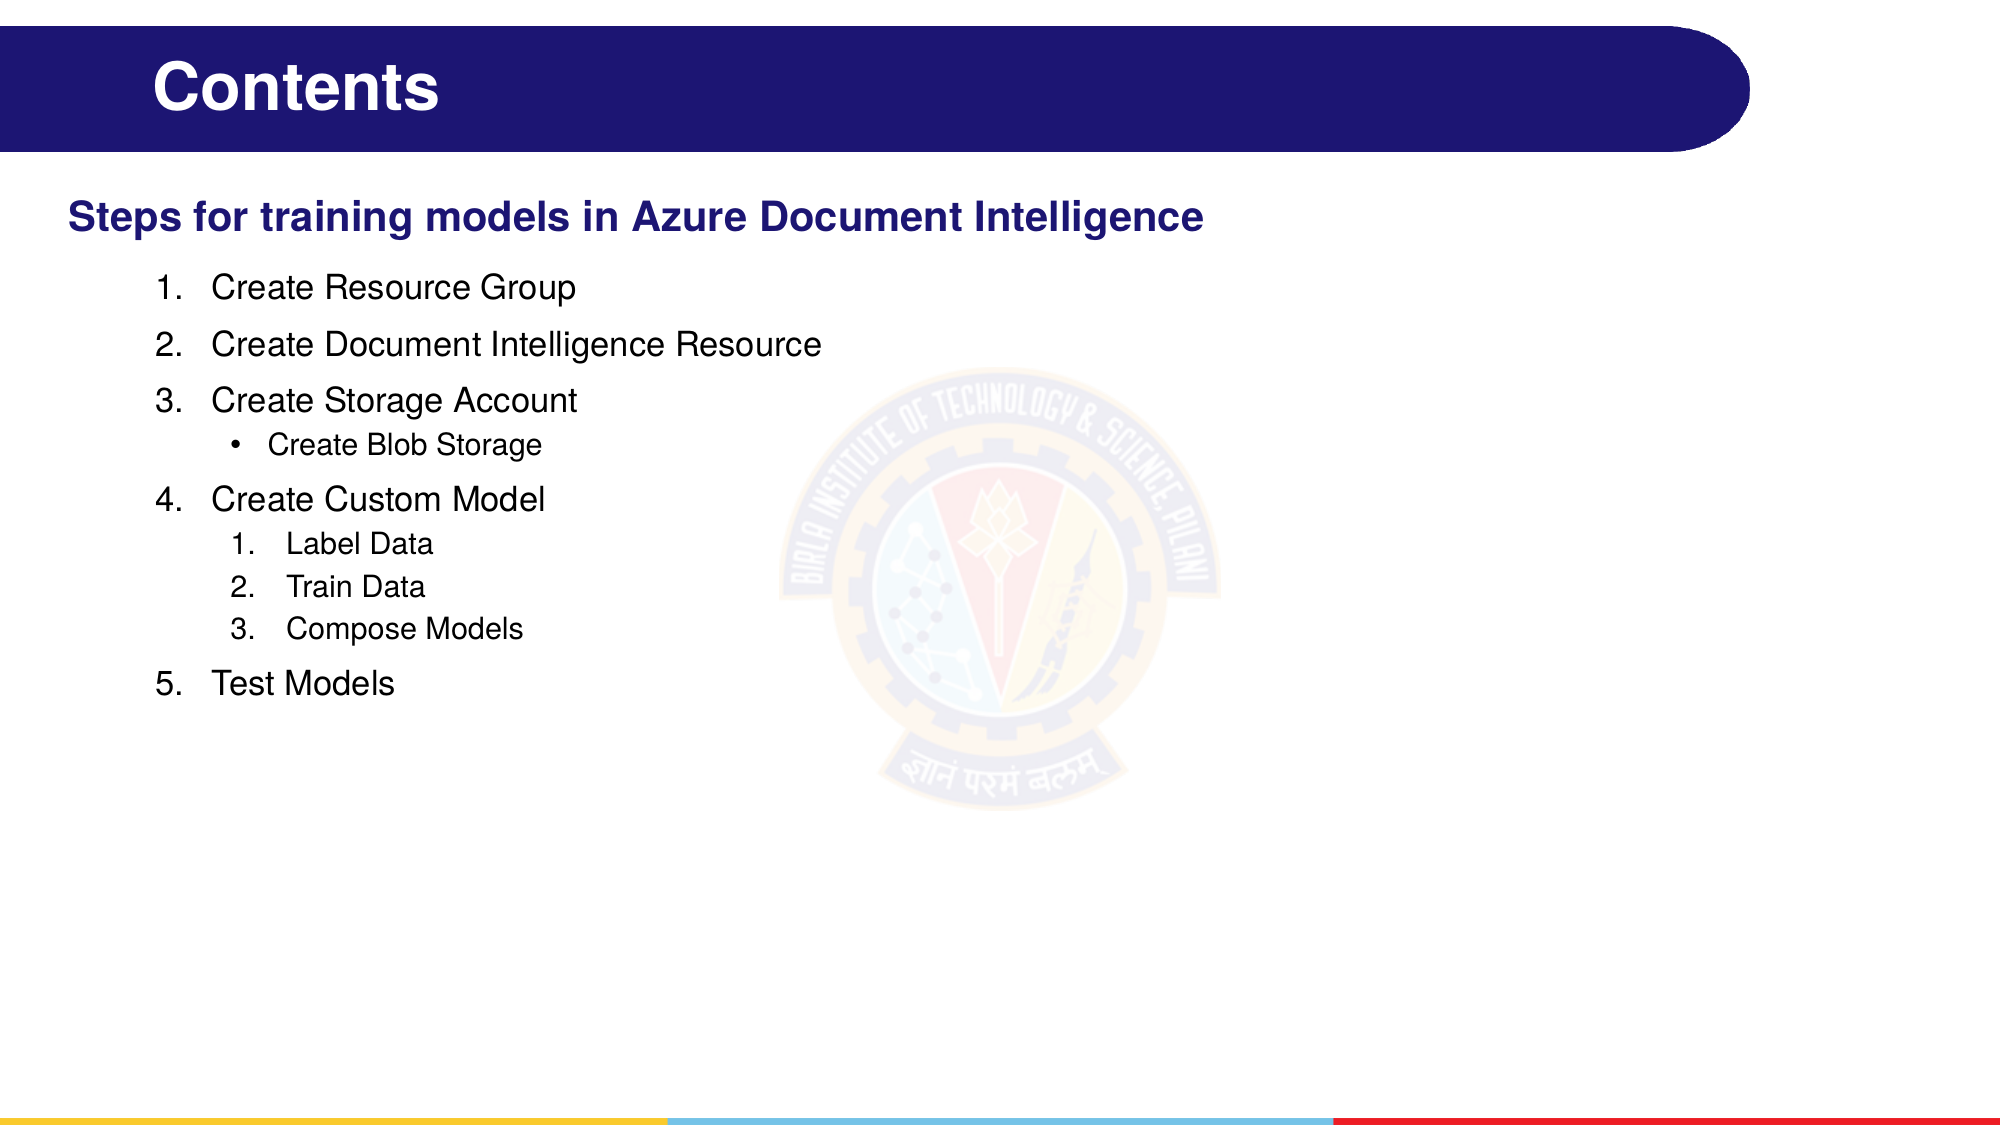

# Contents
Steps for training models in Azure Document Intelligence
Create Resource Group
Create Document Intelligence Resource
Create Storage Account
Create Blob Storage
Create Custom Model
Label Data
Train Data
Compose Models
Test Models